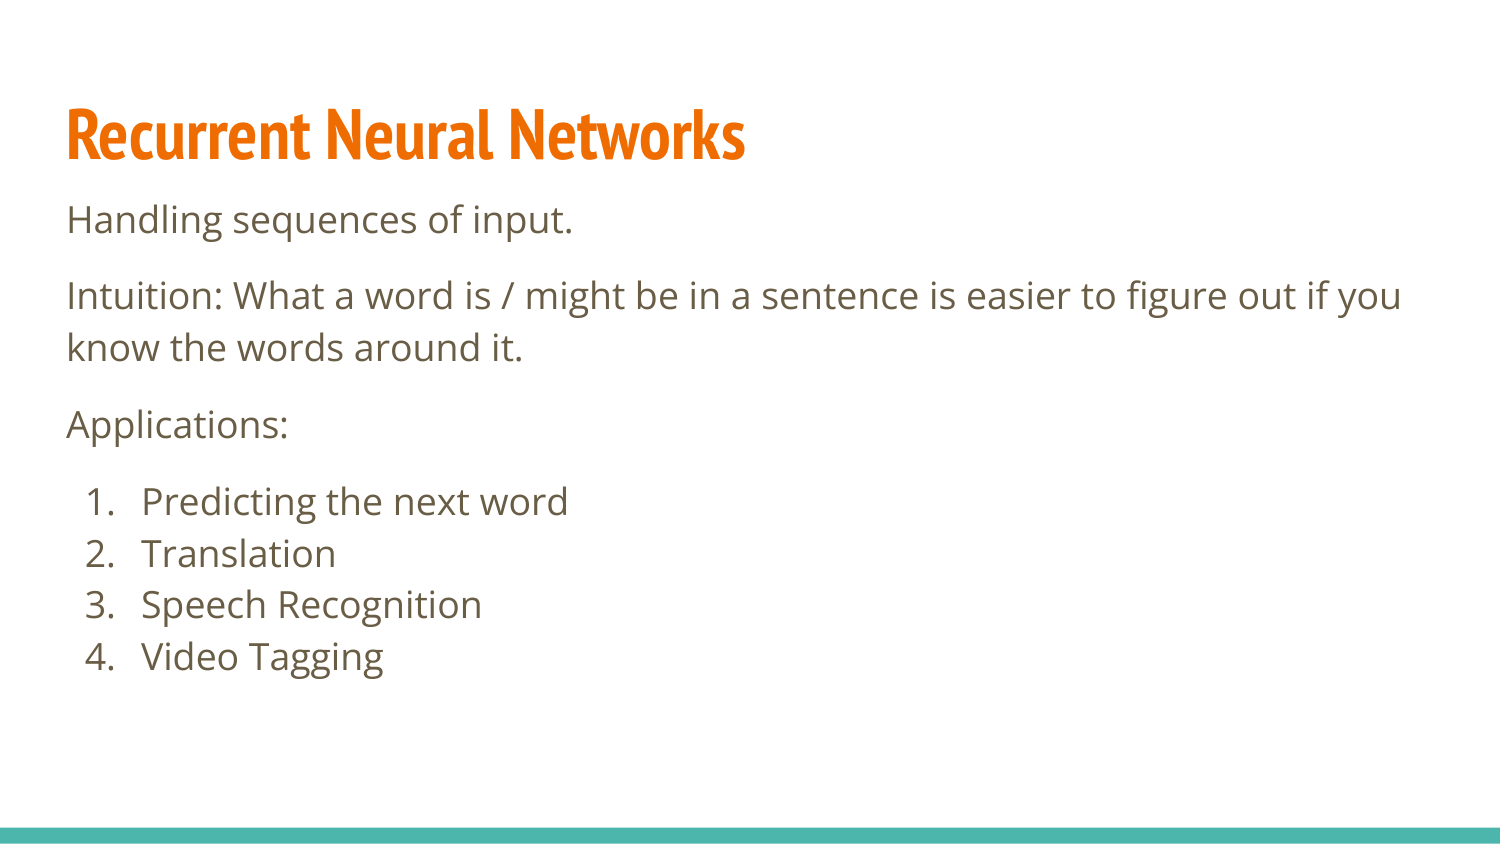

# Recurrent Neural Networks
Handling sequences of input.
Intuition: What a word is / might be in a sentence is easier to figure out if you know the words around it.
Applications:
Predicting the next word
Translation
Speech Recognition
Video Tagging